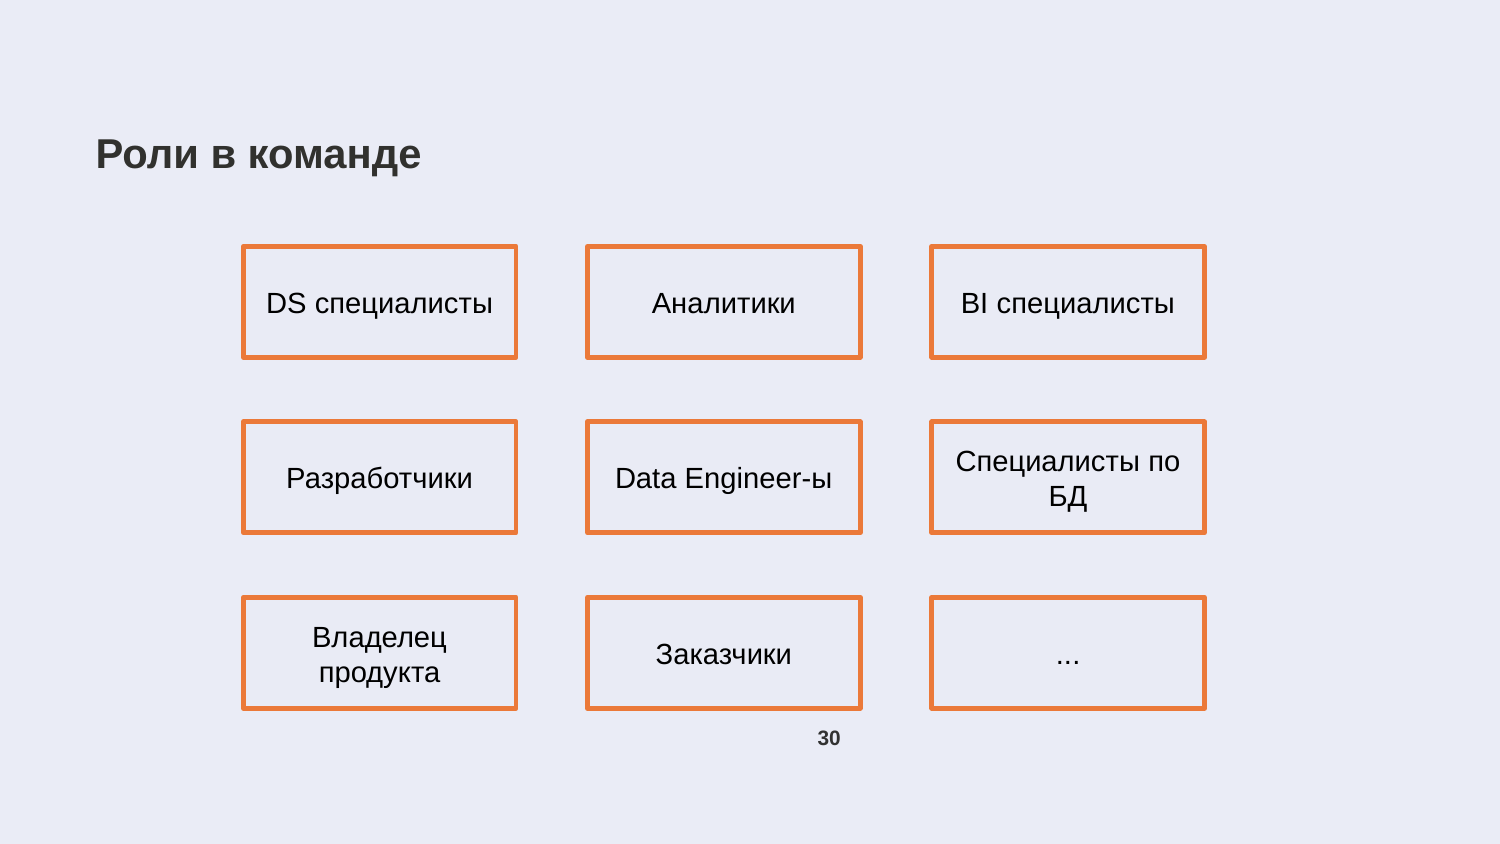

# Роли в команде
DS специалисты
Аналитики
BI специалисты
Разработчики
Data Engineer-ы
Специалисты по БД
Владелец продукта
Заказчики
...
30